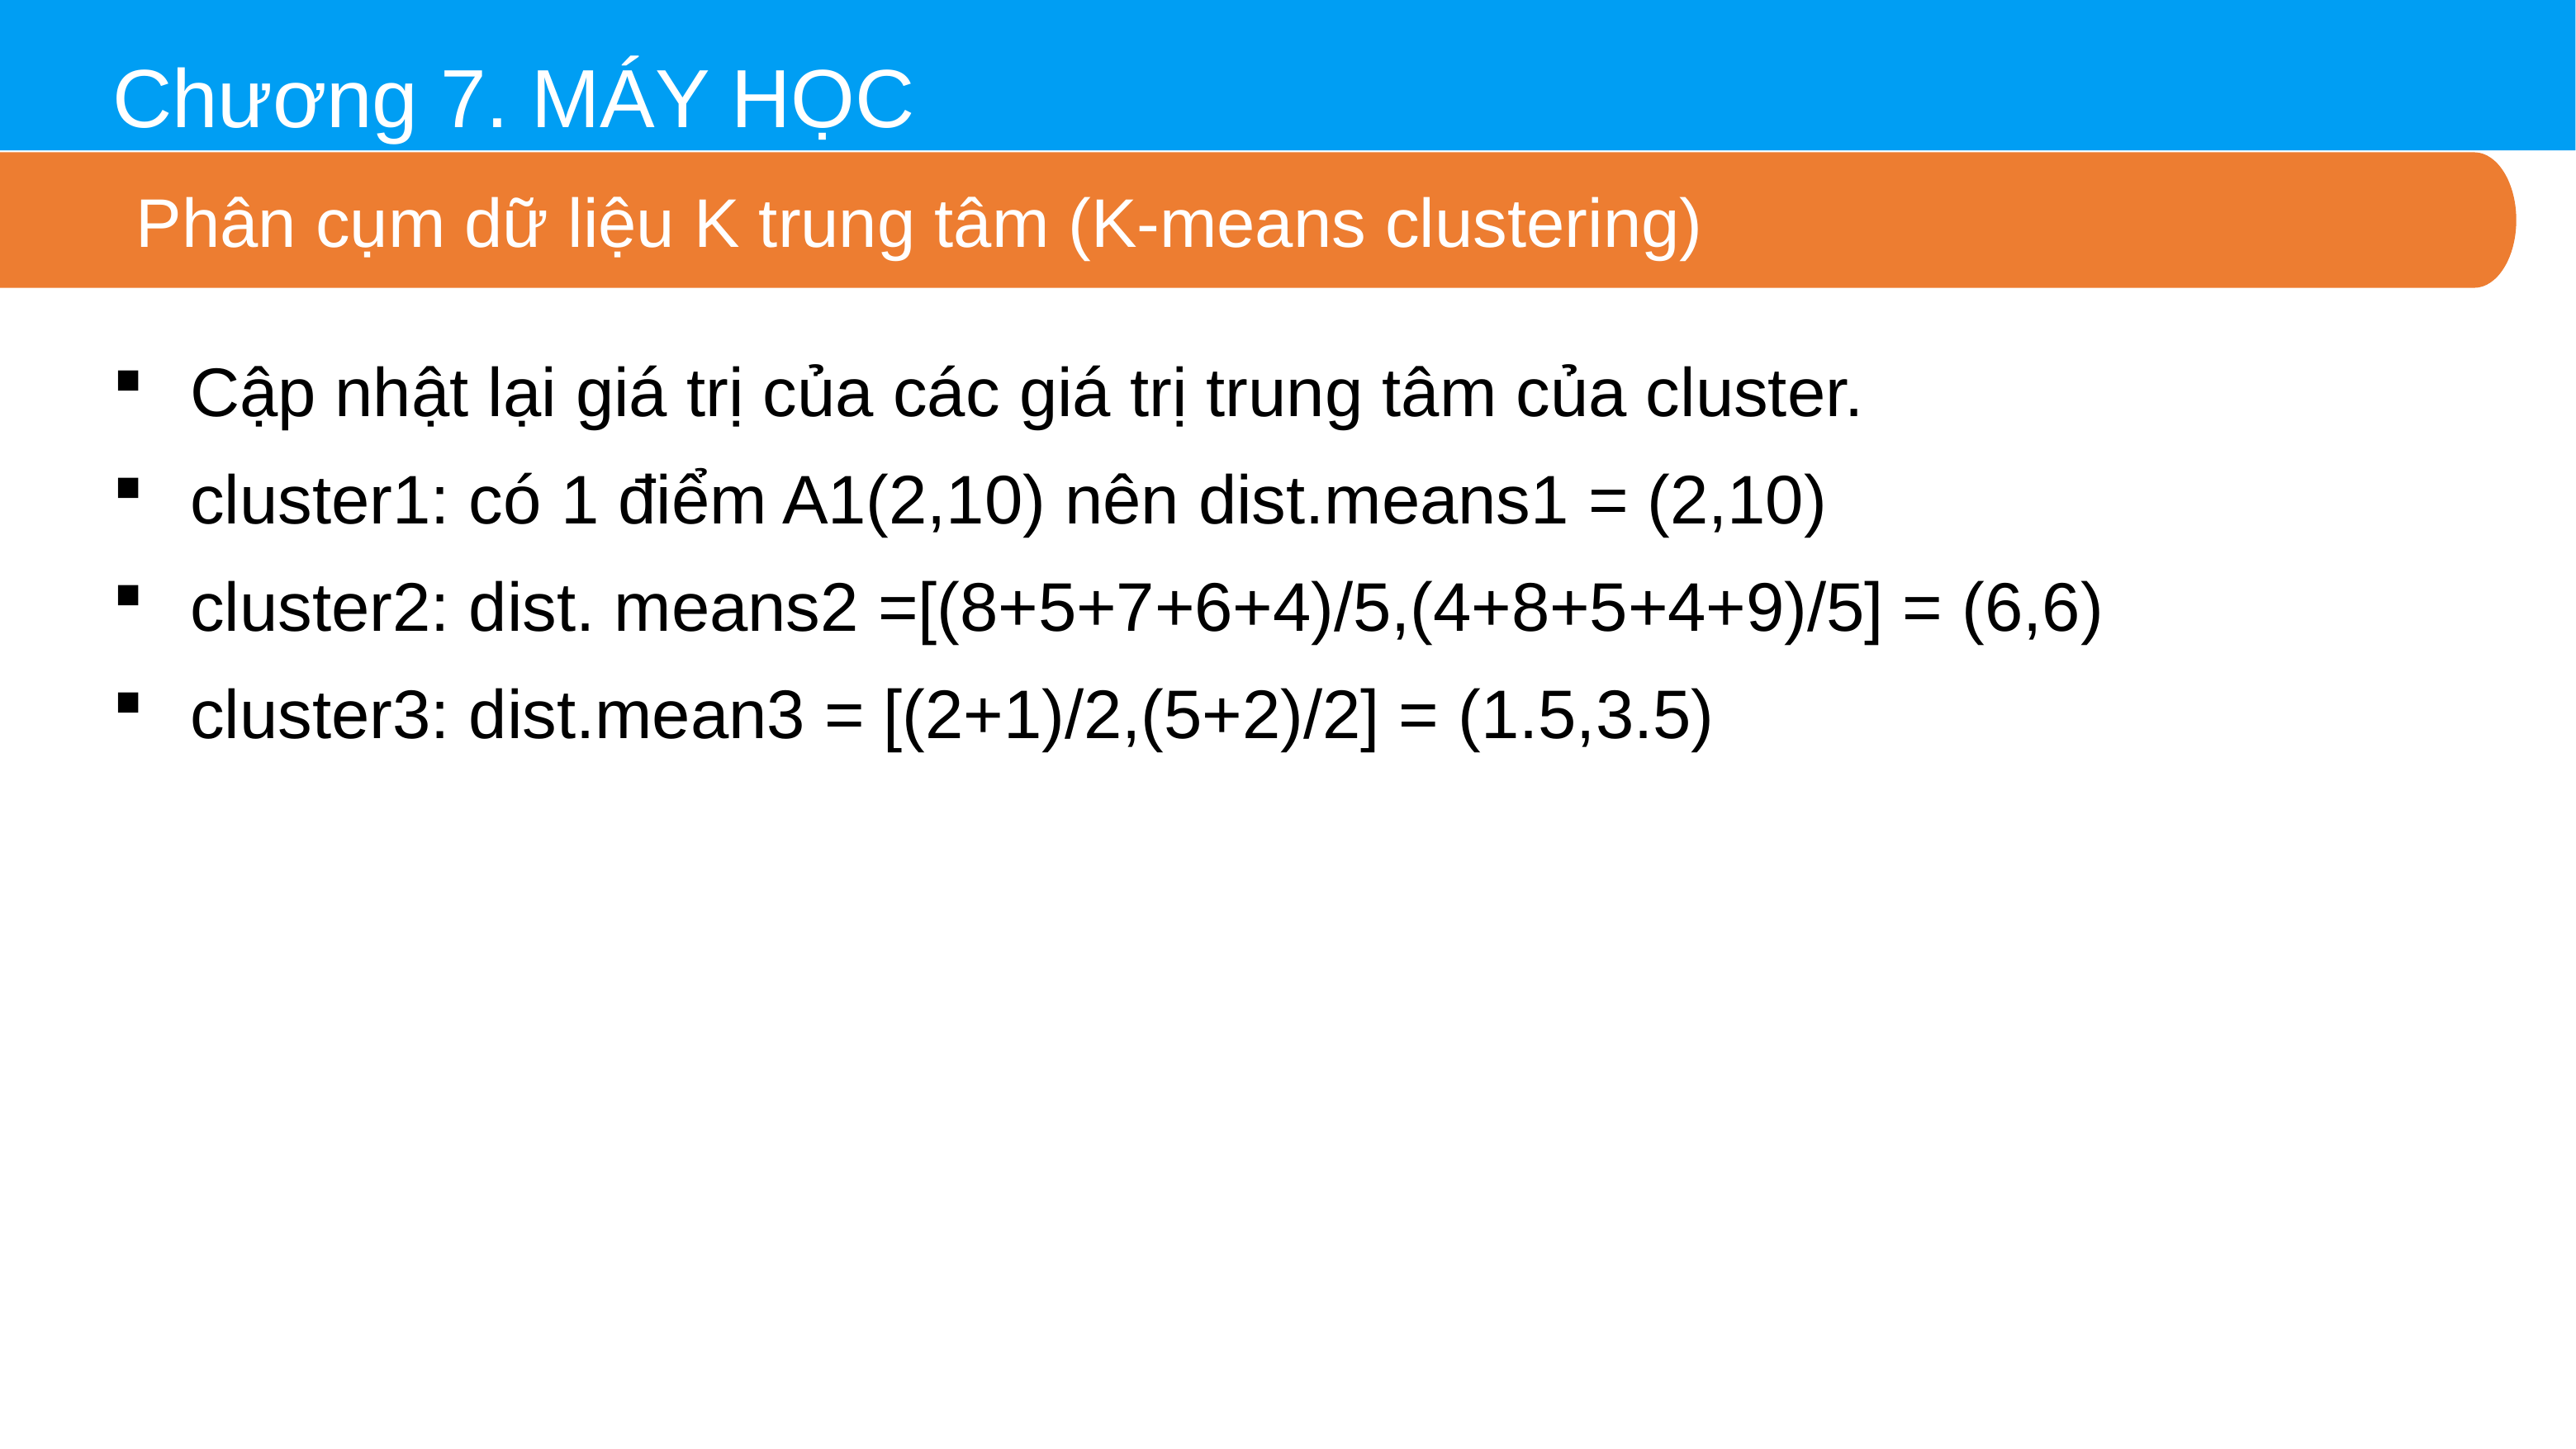

Chương 7. MÁY HỌC
Phân cụm dữ liệu K trung tâm (K-means clustering)
Cập nhật lại giá trị của các giá trị trung tâm của cluster.
cluster1: có 1 điểm A1(2,10) nên dist.means1 = (2,10)
cluster2: dist. means2 =[(8+5+7+6+4)/5,(4+8+5+4+9)/5] = (6,6)
cluster3: dist.mean3 = [(2+1)/2,(5+2)/2] = (1.5,3.5)